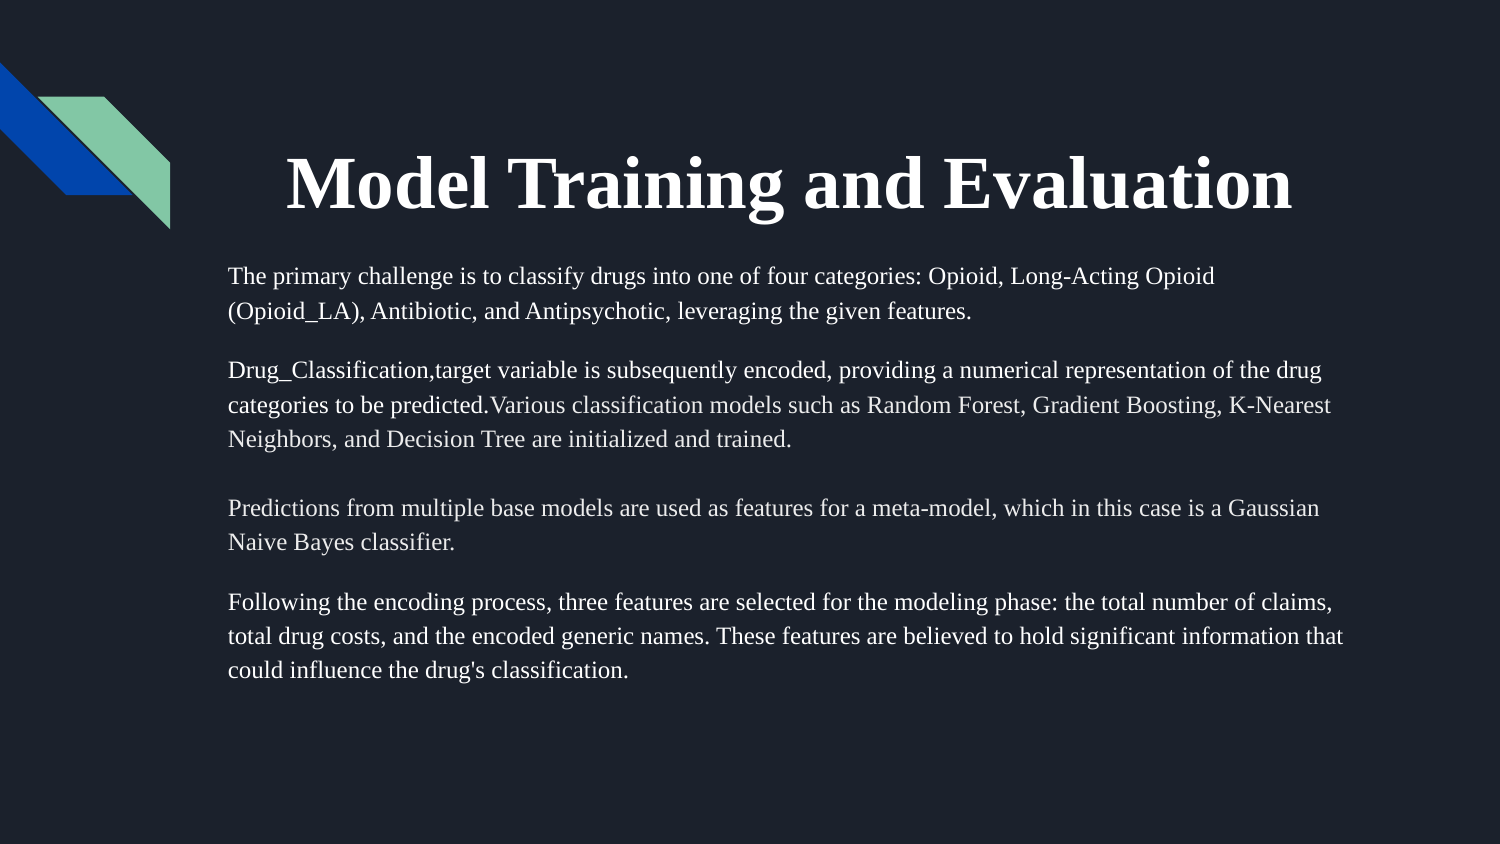

# Model Training and Evaluation

The primary challenge is to classify drugs into one of four categories: Opioid, Long-Acting Opioid (Opioid_LA), Antibiotic, and Antipsychotic, leveraging the given features.
Drug_Classification,target variable is subsequently encoded, providing a numerical representation of the drug categories to be predicted.Various classification models such as Random Forest, Gradient Boosting, K-Nearest Neighbors, and Decision Tree are initialized and trained.

Predictions from multiple base models are used as features for a meta-model, which in this case is a Gaussian Naive Bayes classifier.
Following the encoding process, three features are selected for the modeling phase: the total number of claims, total drug costs, and the encoded generic names. These features are believed to hold significant information that could influence the drug's classification.